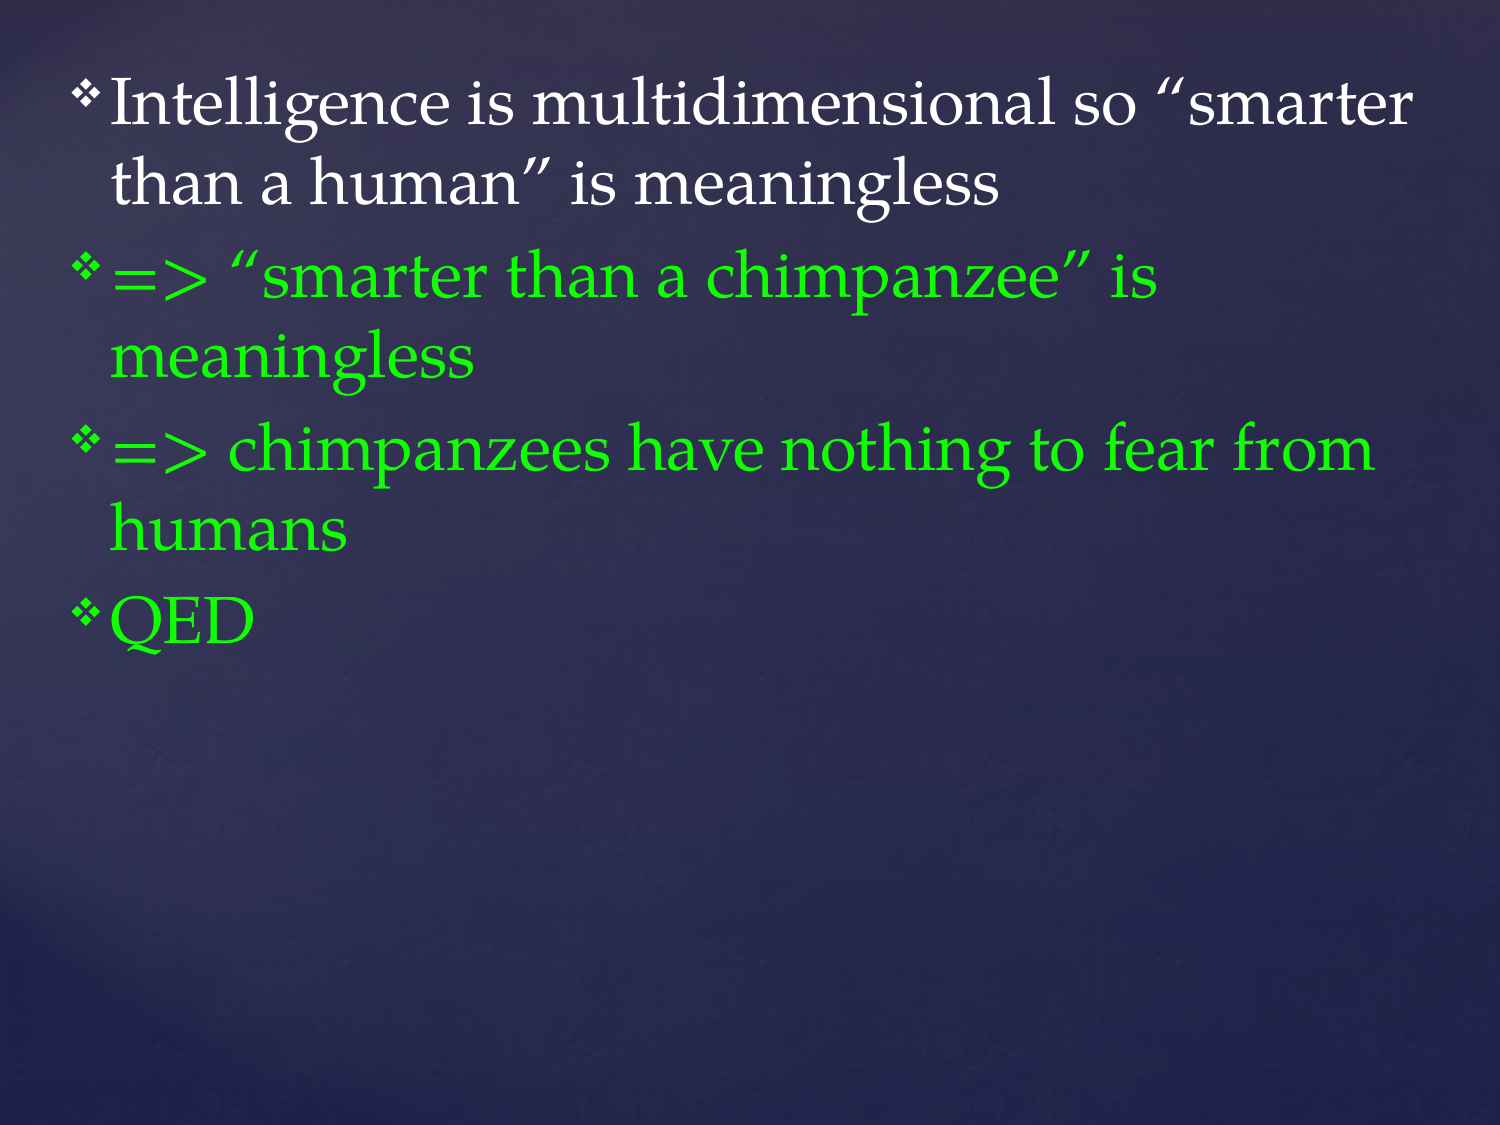

Intelligence is multidimensional so “smarter than a human” is meaningless
=> “smarter than a chimpanzee” is meaningless
=> chimpanzees have nothing to fear from humans
QED